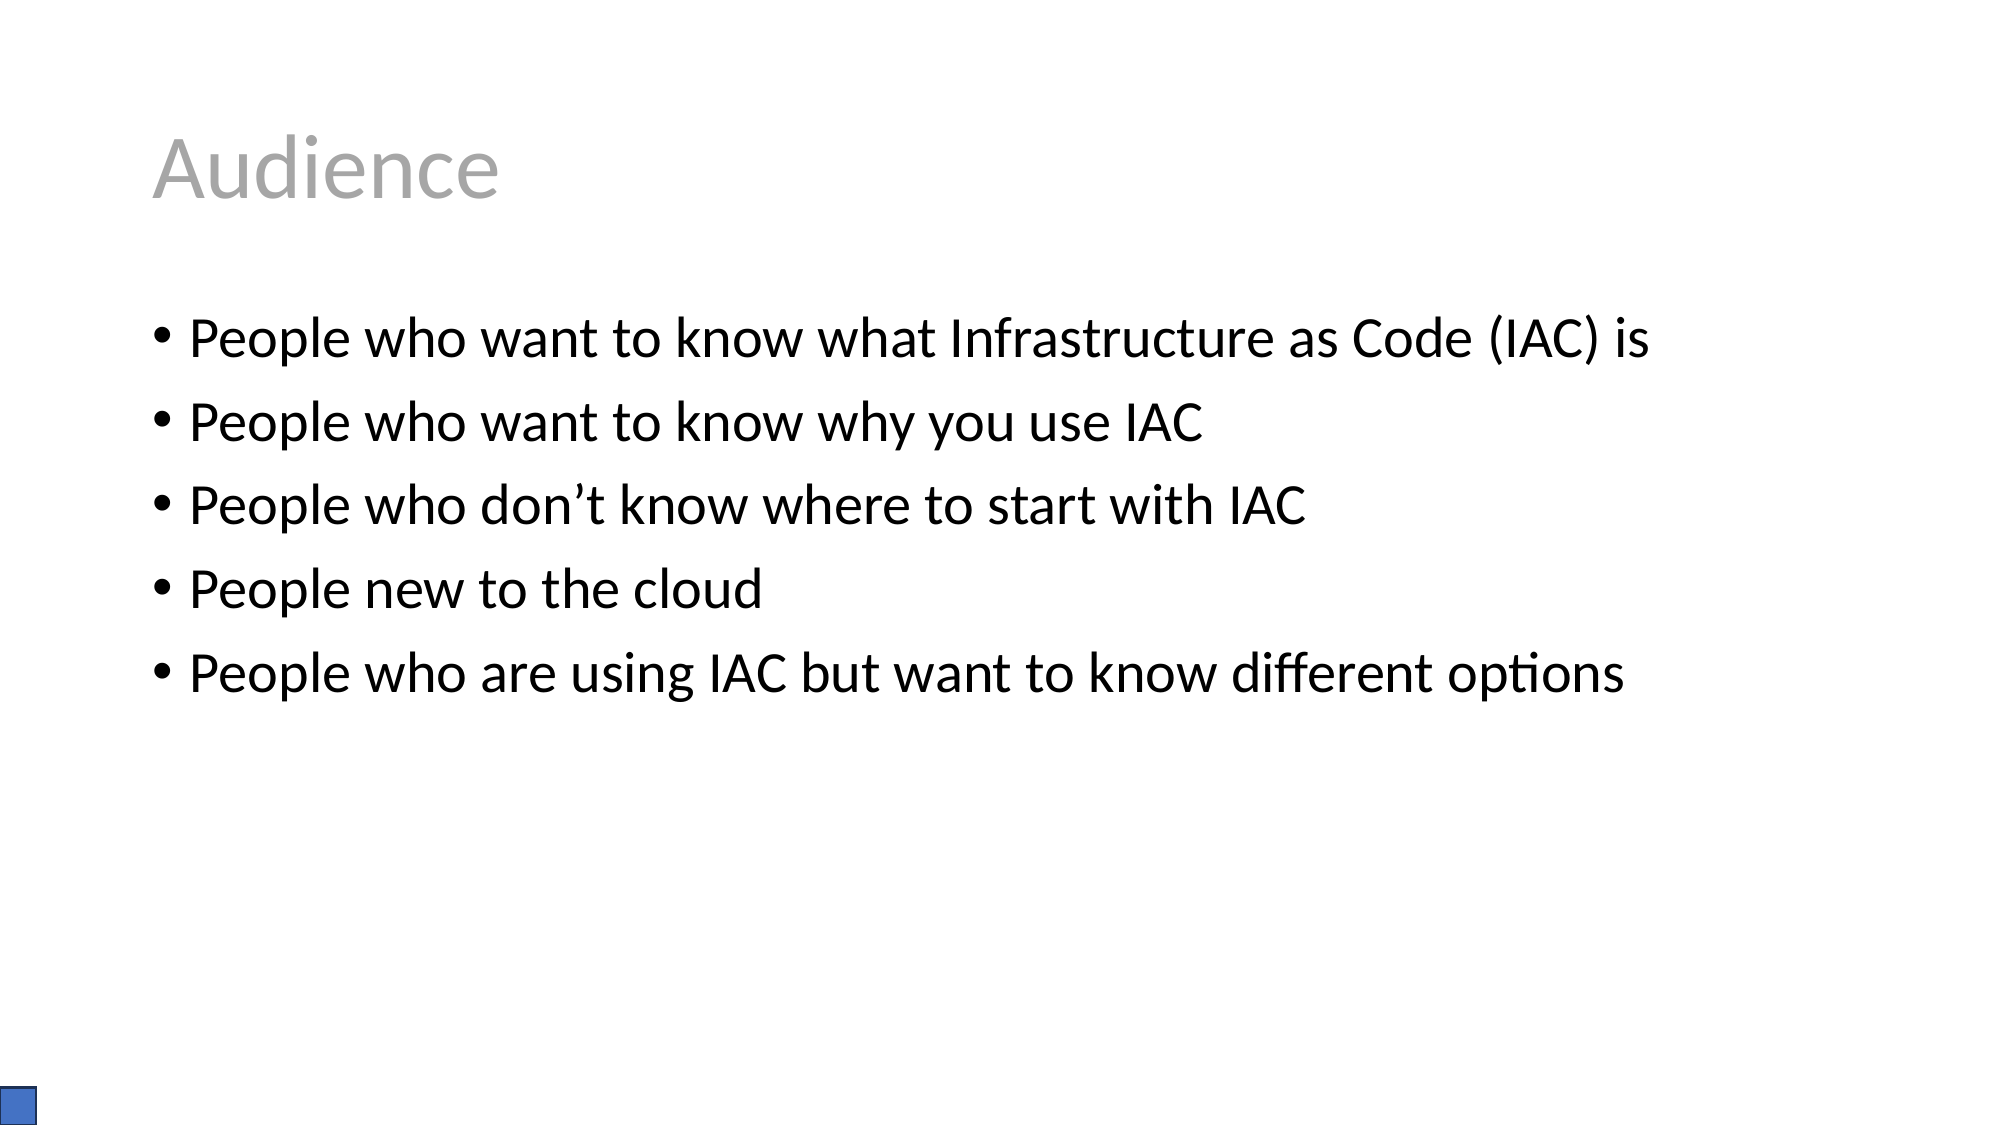

# Audience
People who want to know what Infrastructure as Code (IAC) is
People who want to know why you use IAC
People who don’t know where to start with IAC
People new to the cloud
People who are using IAC but want to know different options